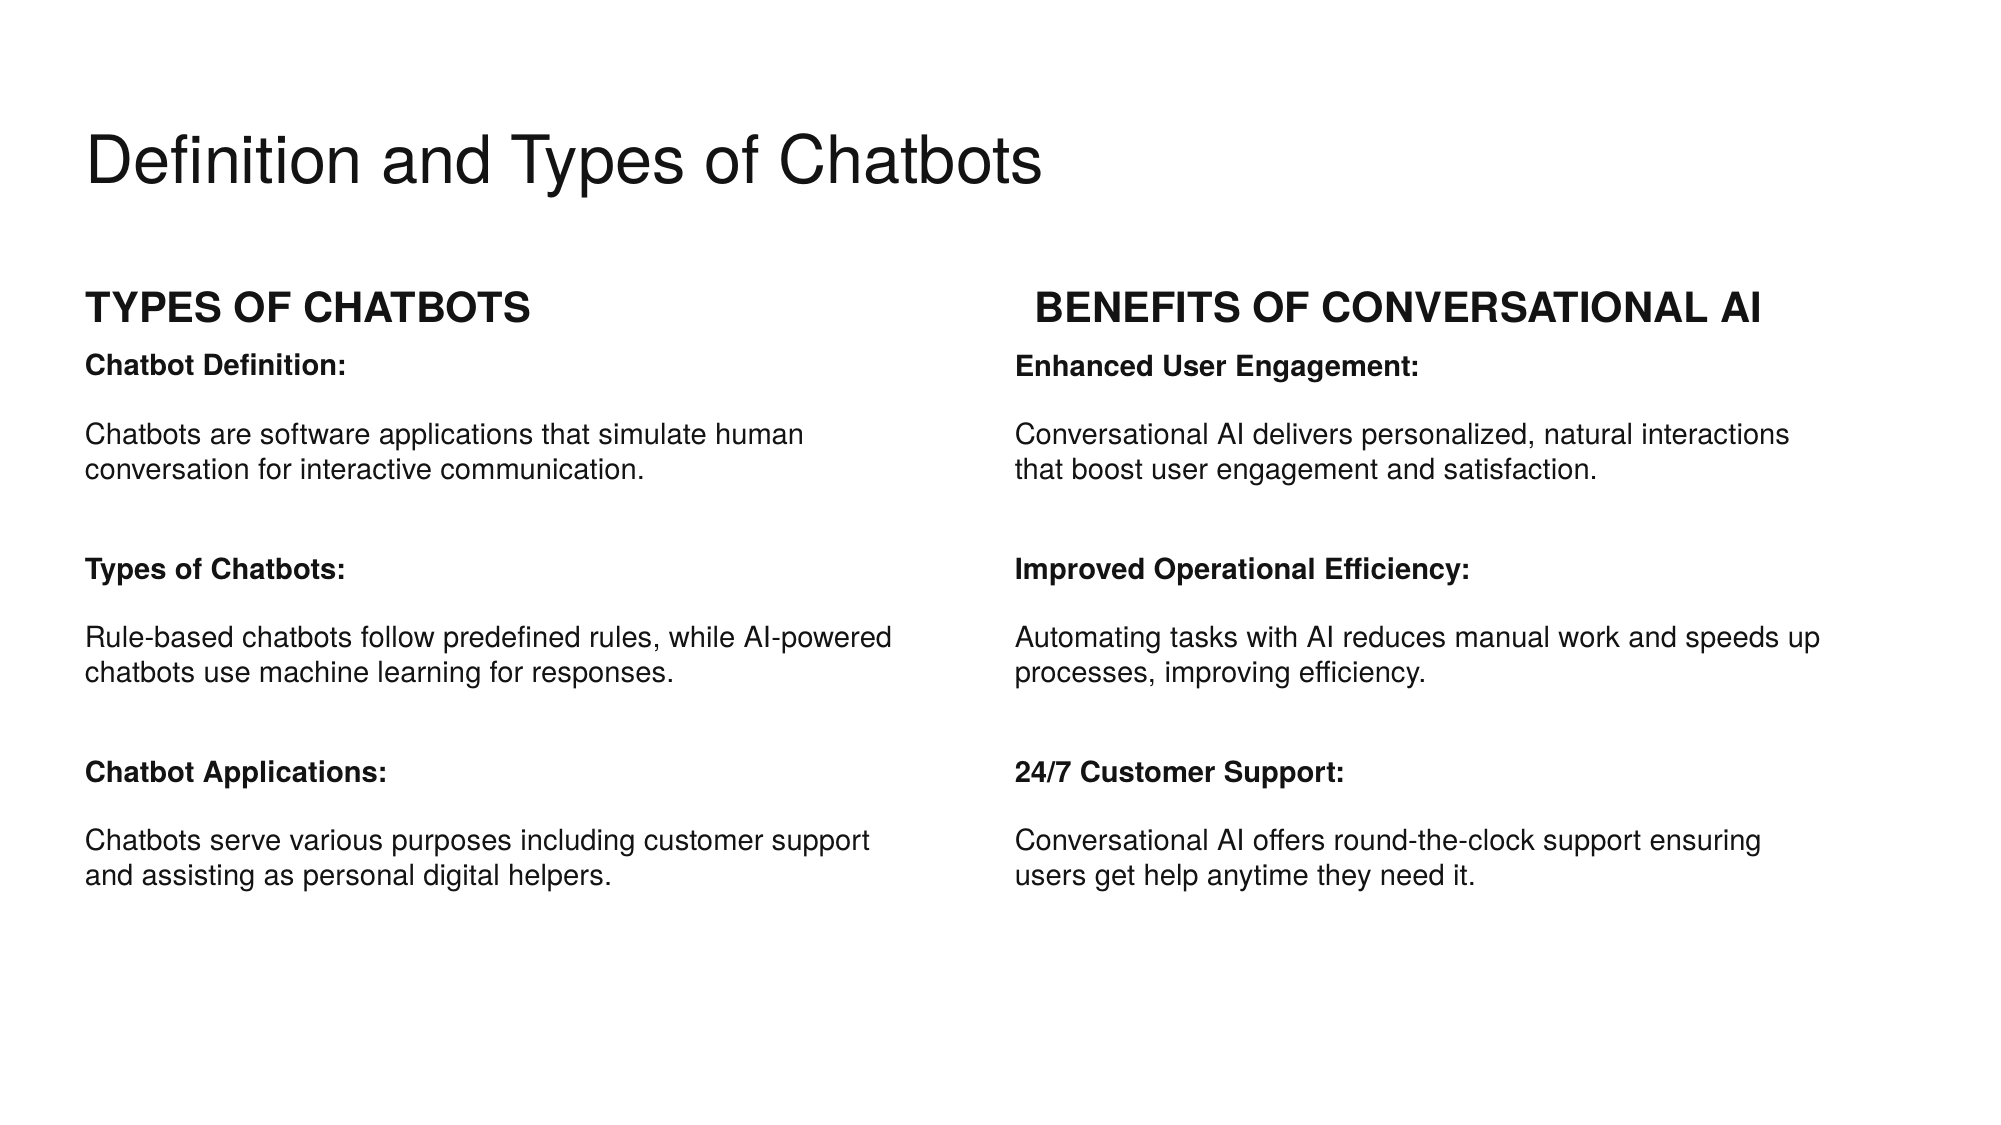

# Definition and Types of Chatbots
Types of Chatbots
Benefits of Conversational AI
Chatbot Definition:
Chatbots are software applications that simulate human conversation for interactive communication.
Types of Chatbots:
Rule-based chatbots follow predefined rules, while AI-powered chatbots use machine learning for responses.
Chatbot Applications:
Chatbots serve various purposes including customer support and assisting as personal digital helpers.
Enhanced User Engagement:
Conversational AI delivers personalized, natural interactions that boost user engagement and satisfaction.
Improved Operational Efficiency:
Automating tasks with AI reduces manual work and speeds up processes, improving efficiency.
24/7 Customer Support:
Conversational AI offers round-the-clock support ensuring users get help anytime they need it.